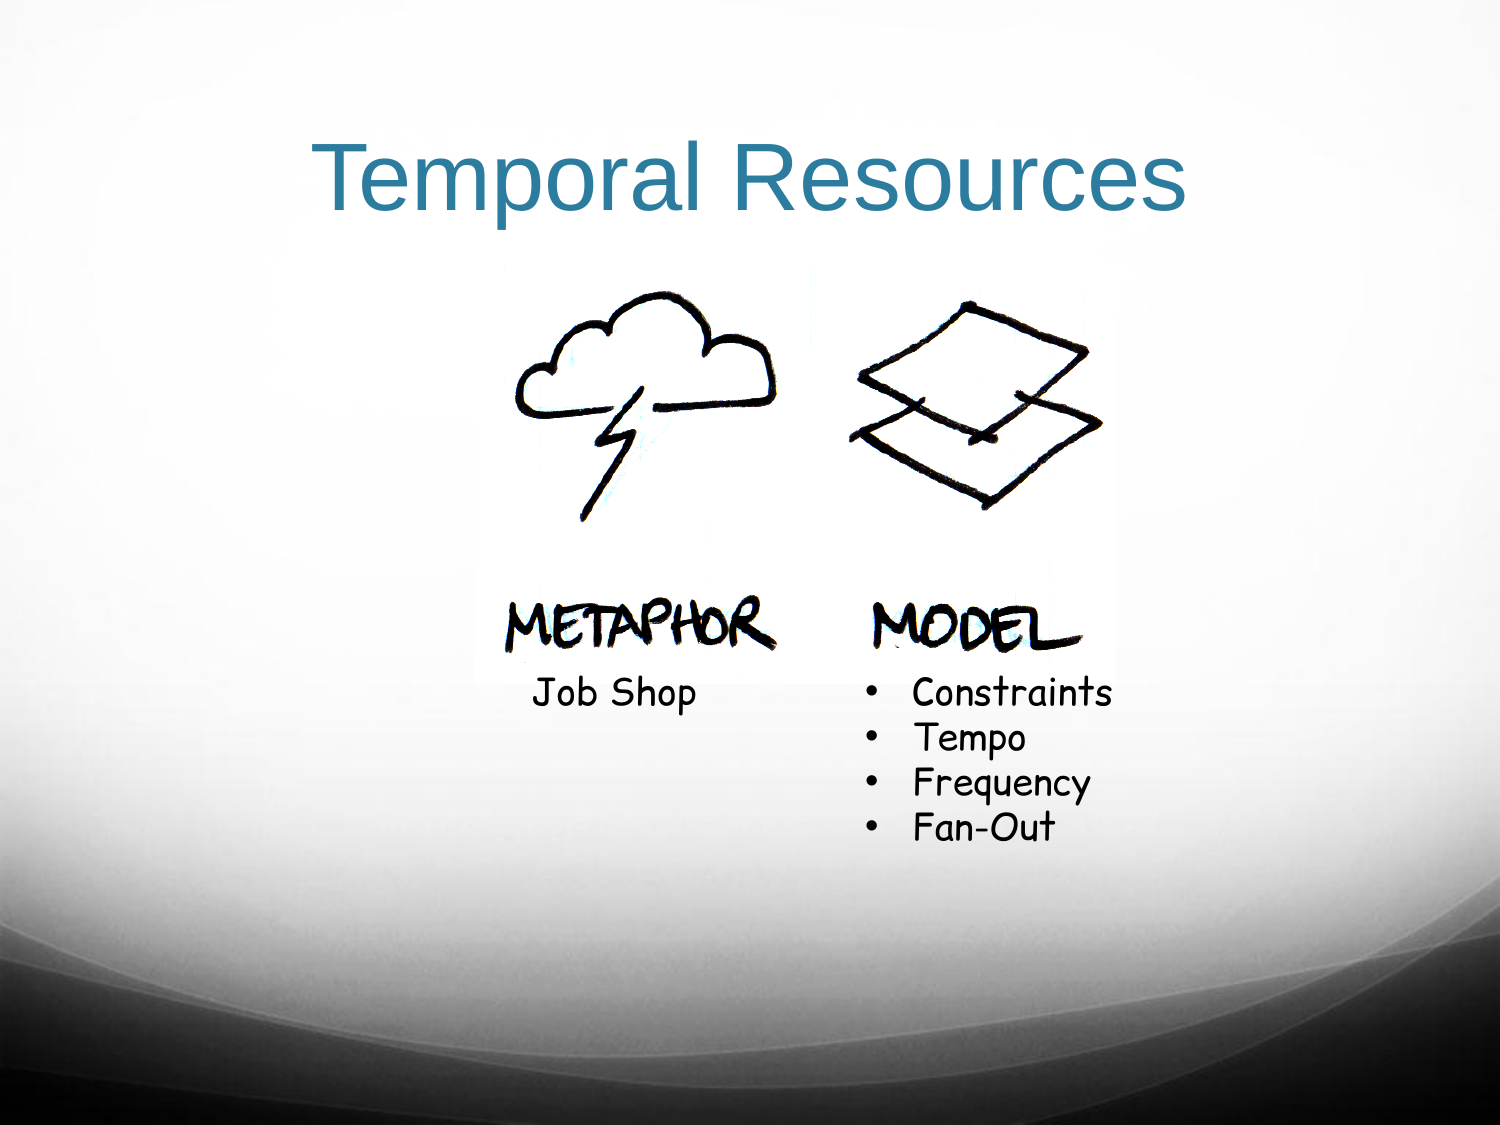

# Temporal Resources

Constraints
Tempo
Frequency
Fan-Out
Job Shop